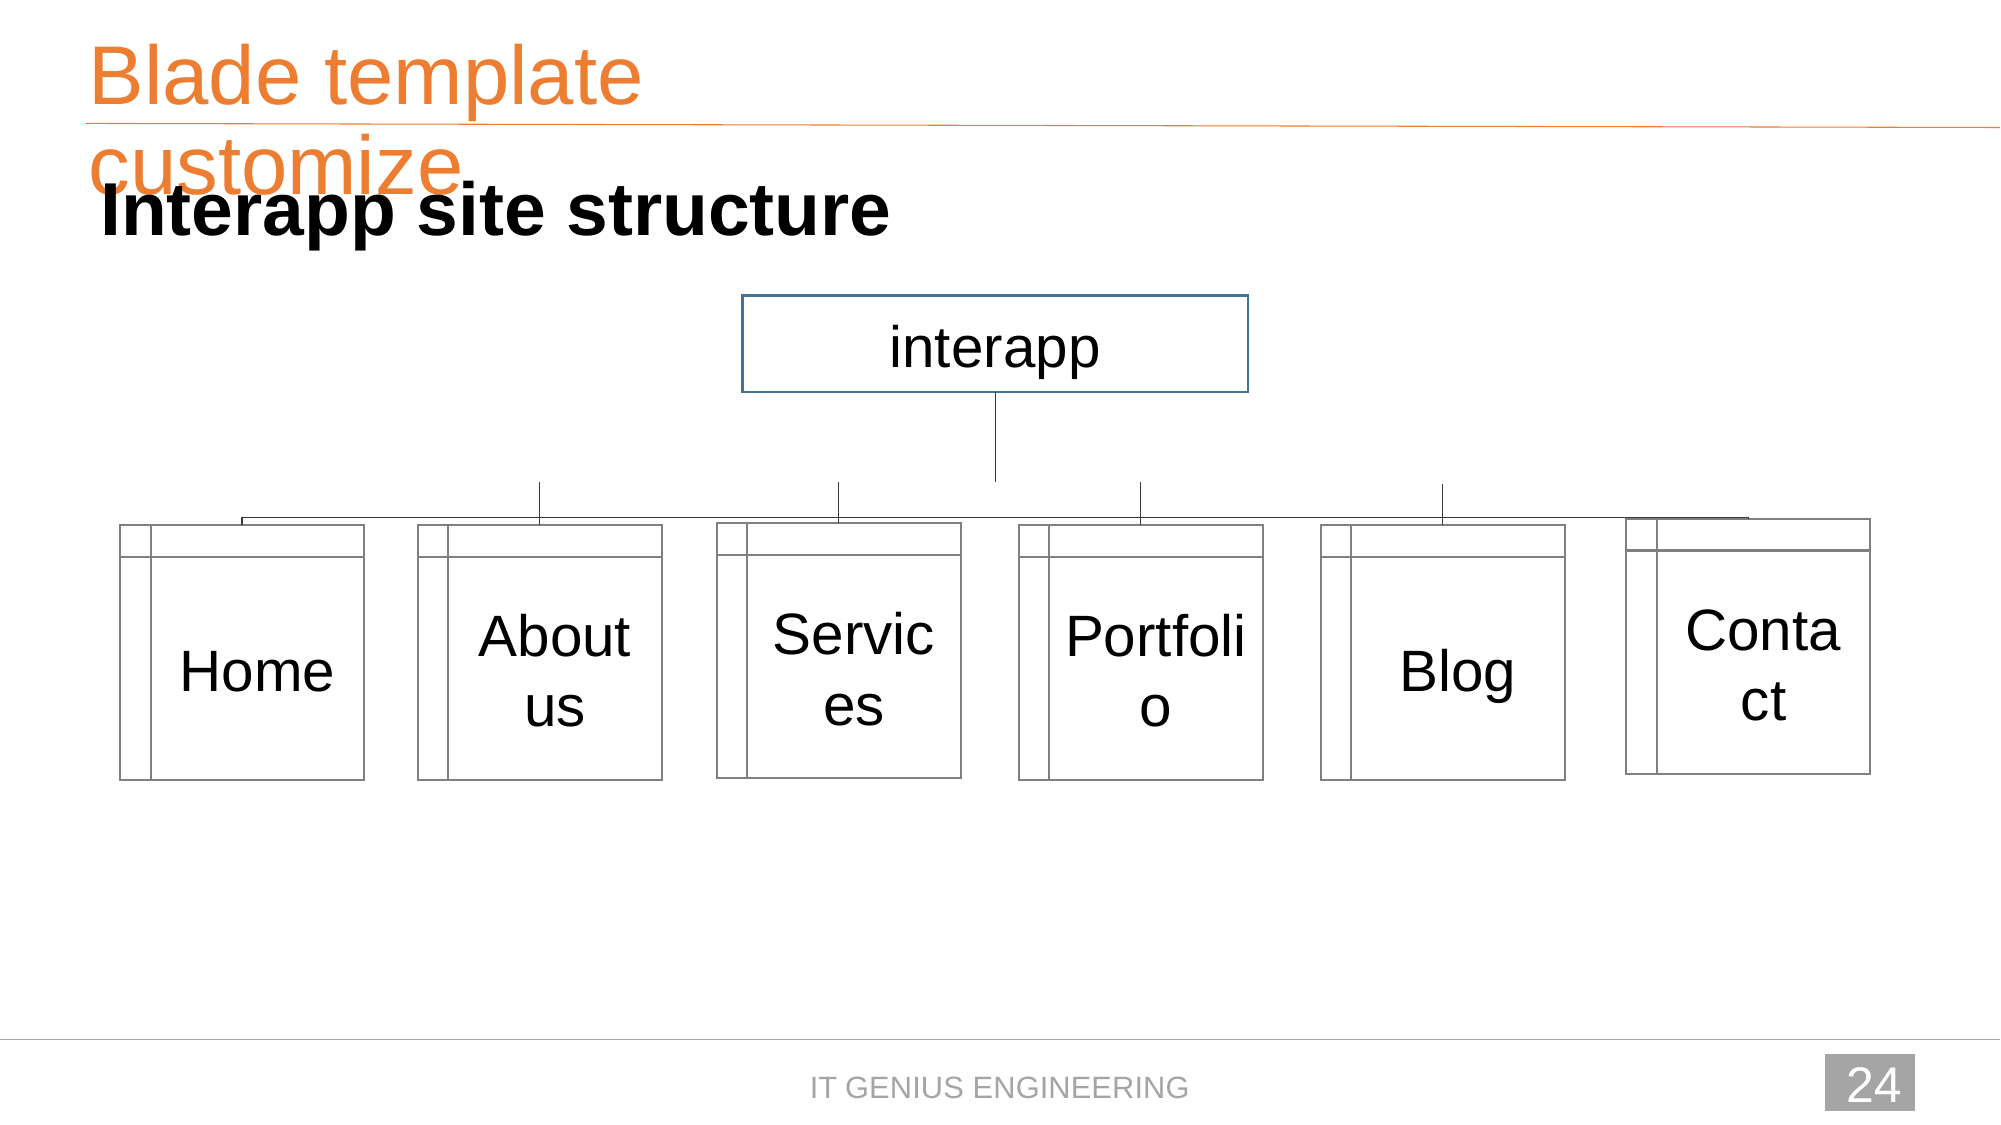

Blade template customize
Interapp site structure
interapp
Contact
Services
Home
About us
Portfolio
Blog
24
IT GENIUS ENGINEERING